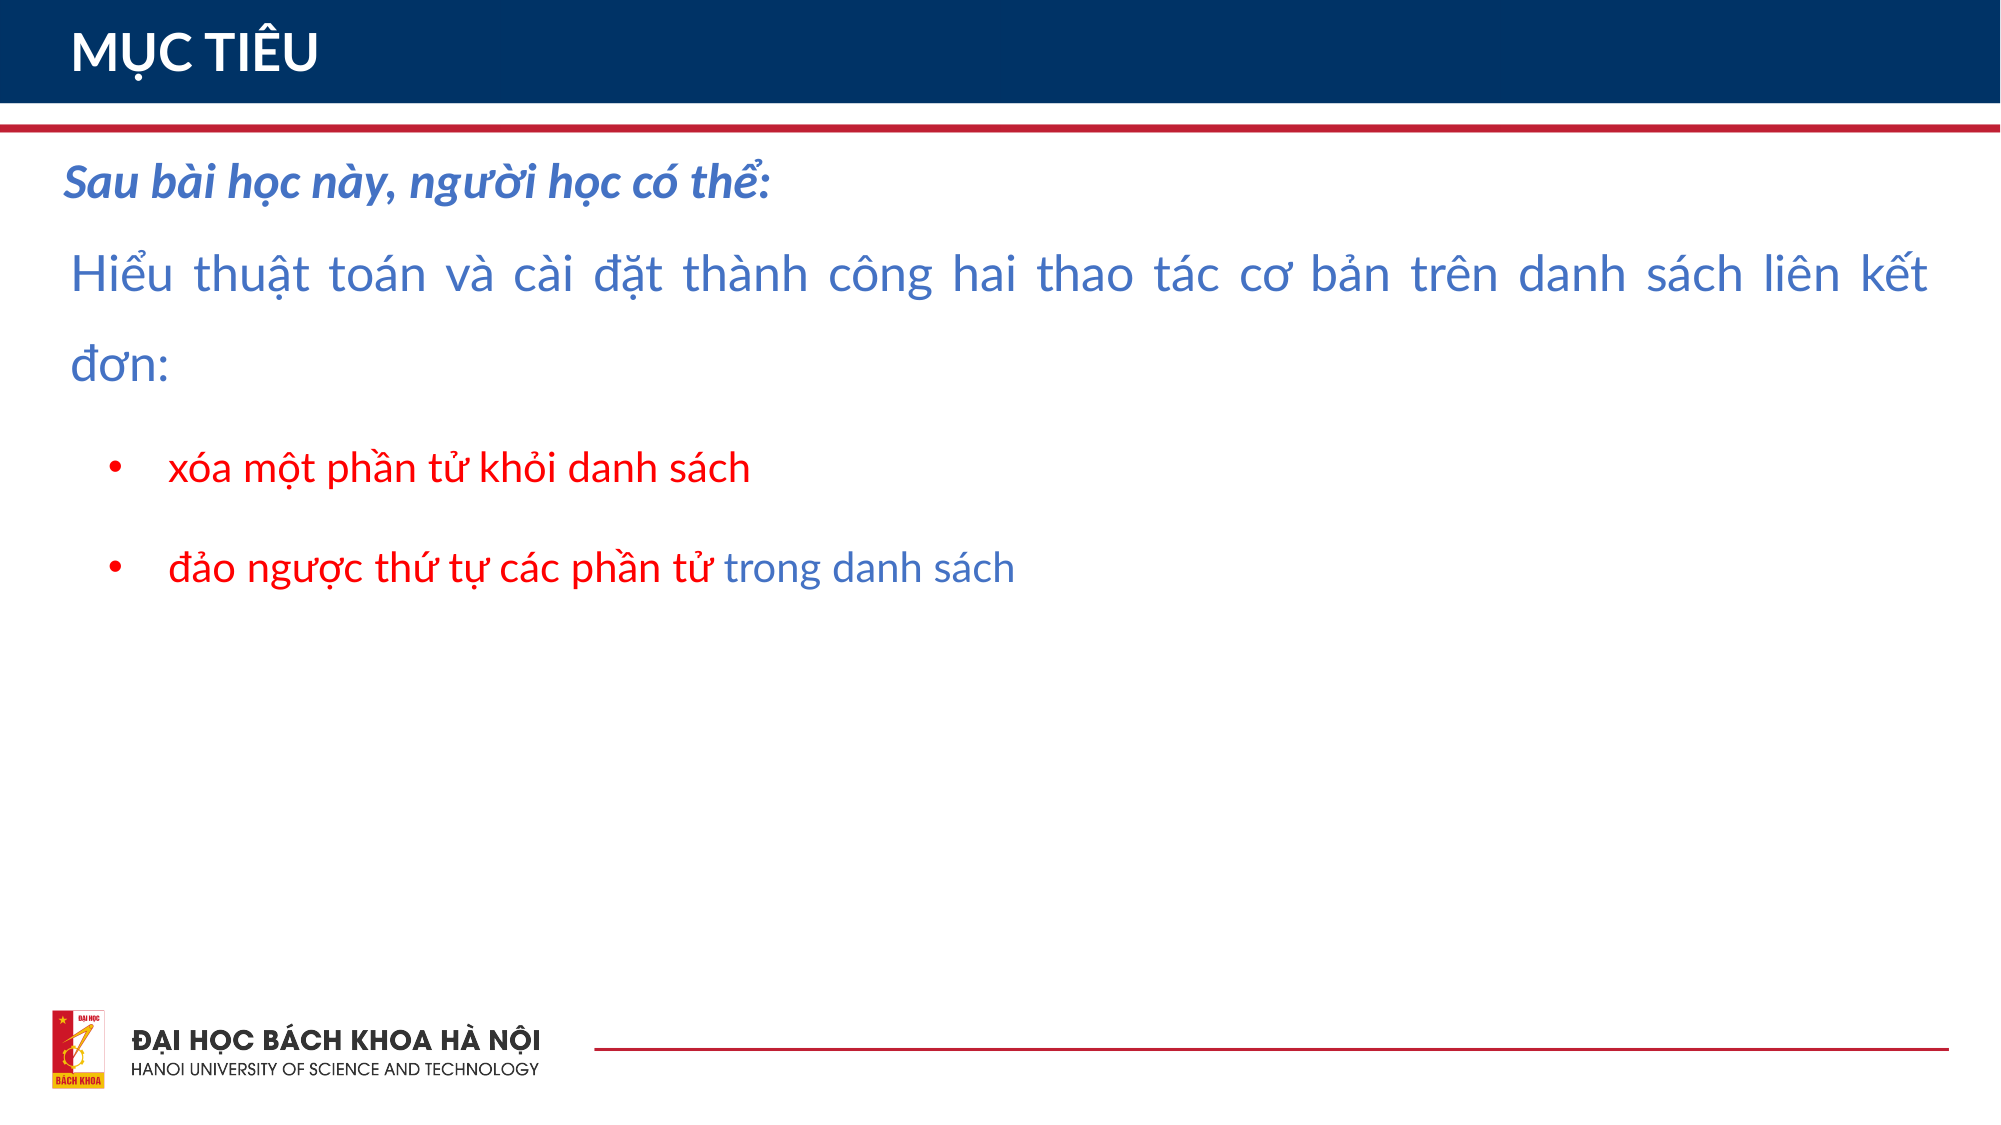

# MỤC TIÊU
Sau bài học này, người học có thể:
Hiểu thuật toán và cài đặt thành công hai thao tác cơ bản trên danh sách liên kết đơn:
xóa một phần tử khỏi danh sách
đảo ngược thứ tự các phần tử trong danh sách